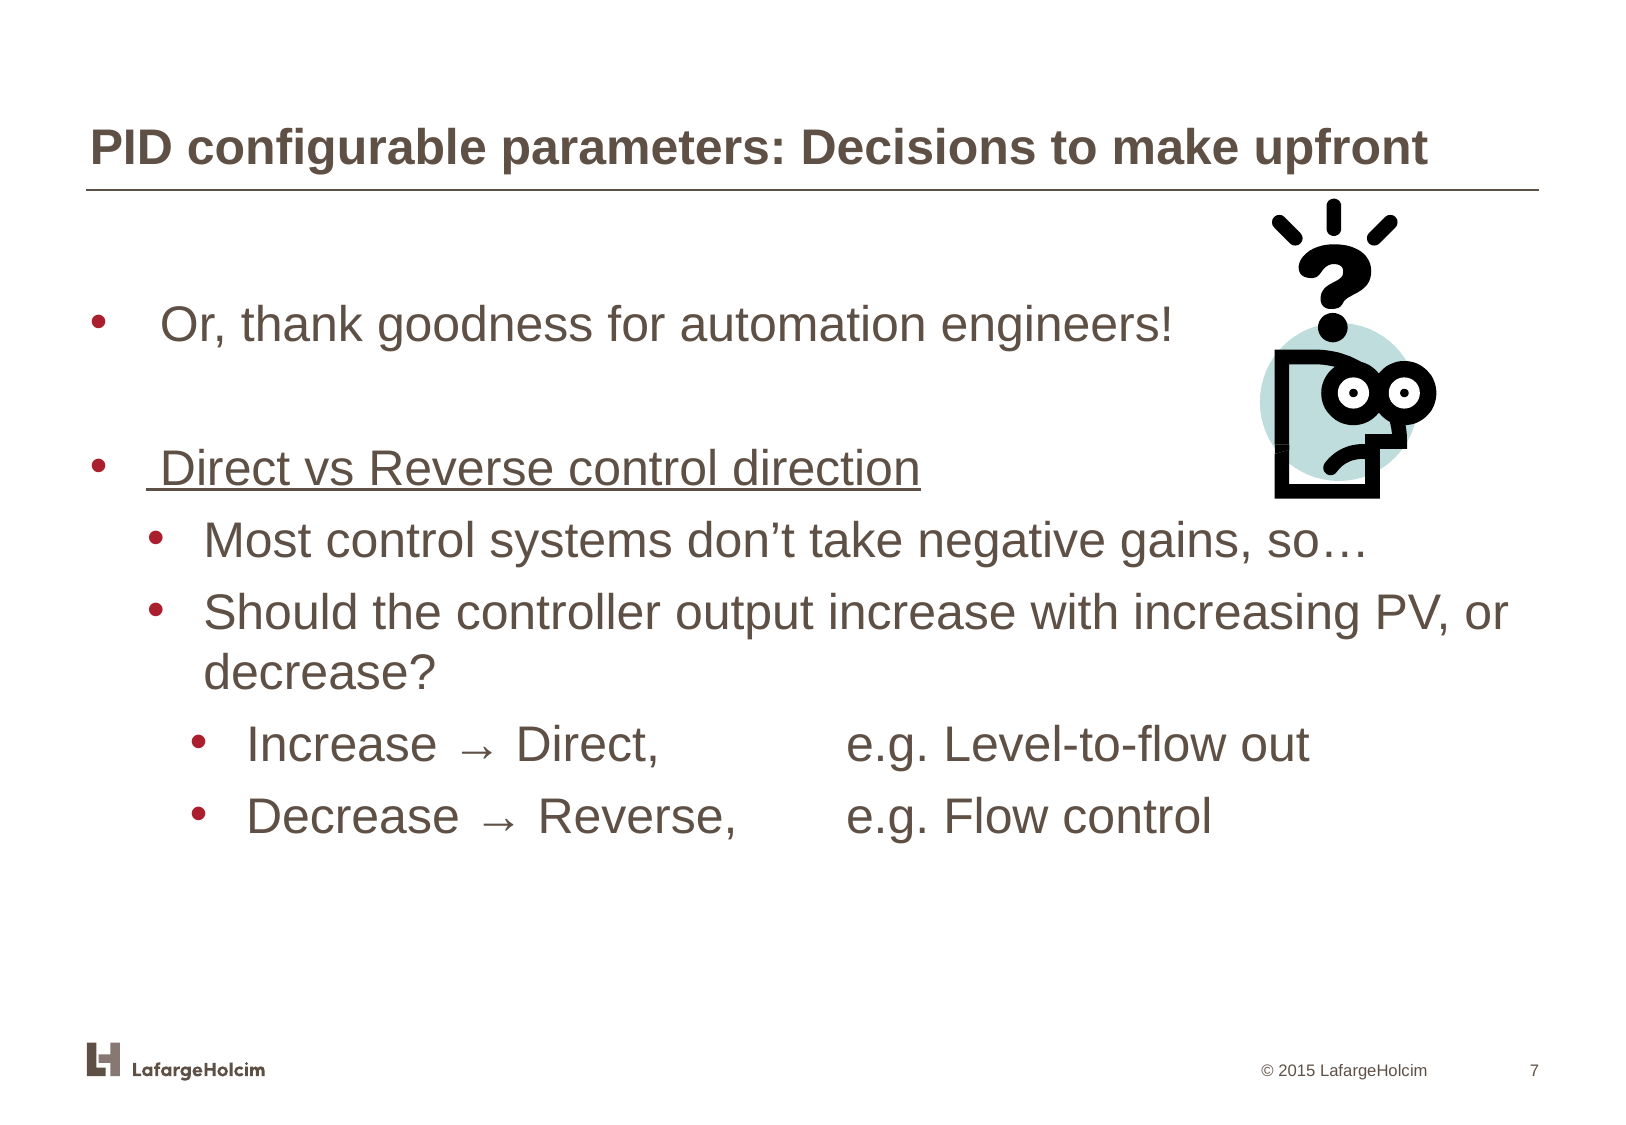

PID configurable parameters: Decisions to make upfront

 Or, thank goodness for automation engineers!

 Direct vs Reverse control direction
Most control systems don’t take negative gains, so…
Should the controller output increase with increasing PV, or decrease?
Increase → Direct, 		e.g. Level-to-flow out
Decrease → Reverse, 	e.g. Flow control
7